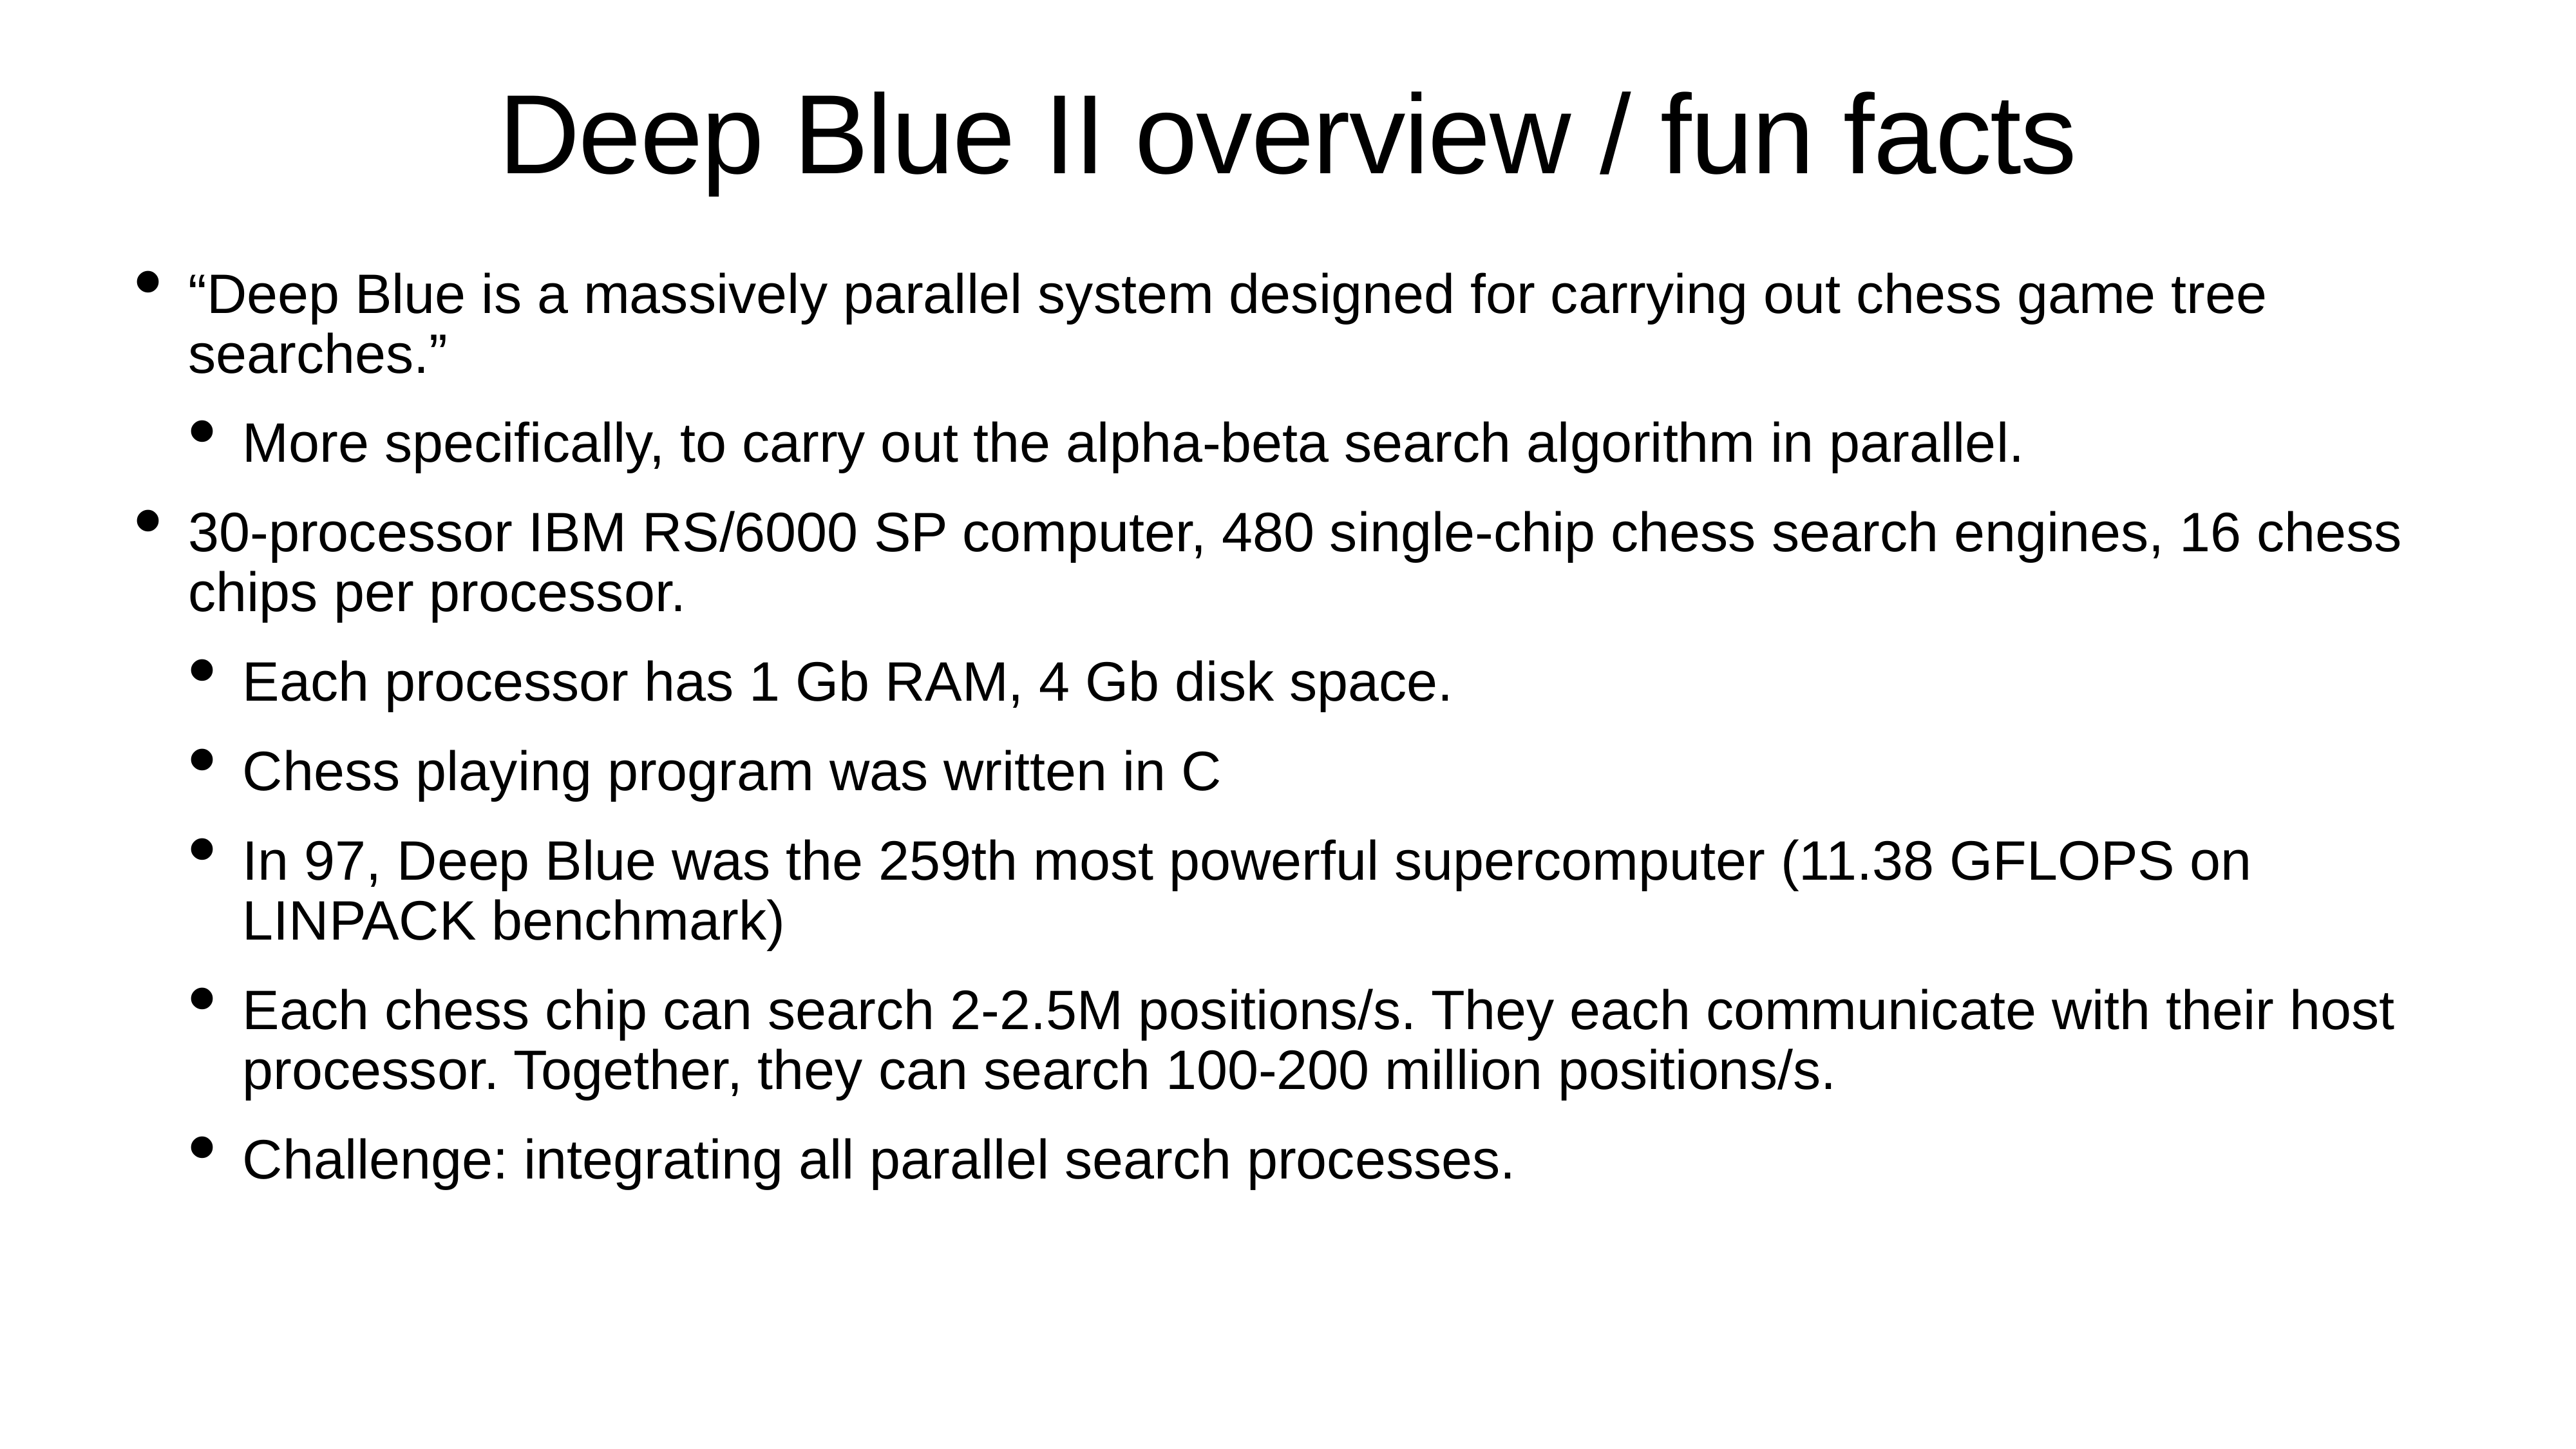

# Deep Blue II overview / fun facts
“Deep Blue is a massively parallel system designed for carrying out chess game tree searches.”
More specifically, to carry out the alpha-beta search algorithm in parallel.
30-processor IBM RS/6000 SP computer, 480 single-chip chess search engines, 16 chess chips per processor.
Each processor has 1 Gb RAM, 4 Gb disk space.
Chess playing program was written in C
In 97, Deep Blue was the 259th most powerful supercomputer (11.38 GFLOPS on LINPACK benchmark)
Each chess chip can search 2-2.5M positions/s. They each communicate with their host processor. Together, they can search 100-200 million positions/s.
Challenge: integrating all parallel search processes.